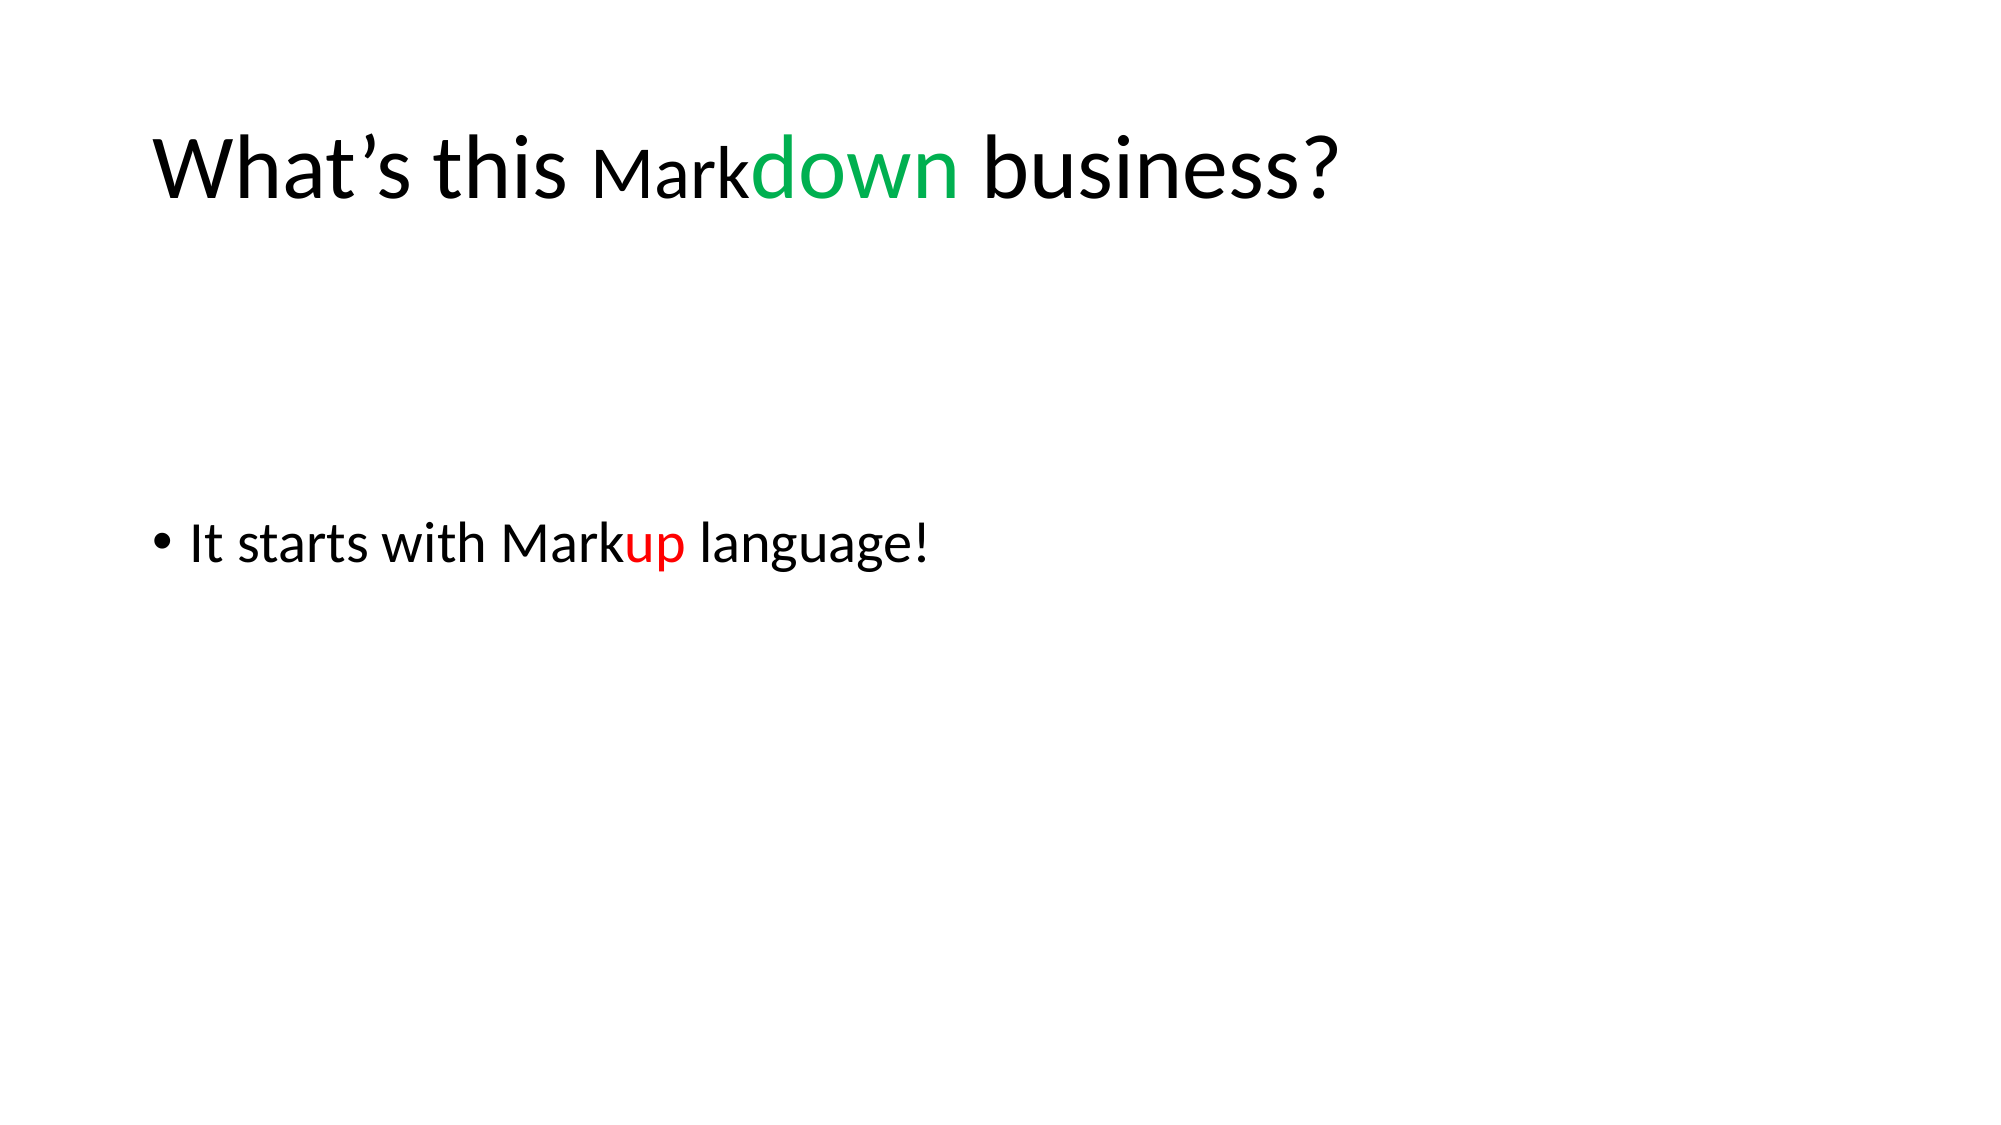

# What’s this Markdown business?
It starts with Markup language!